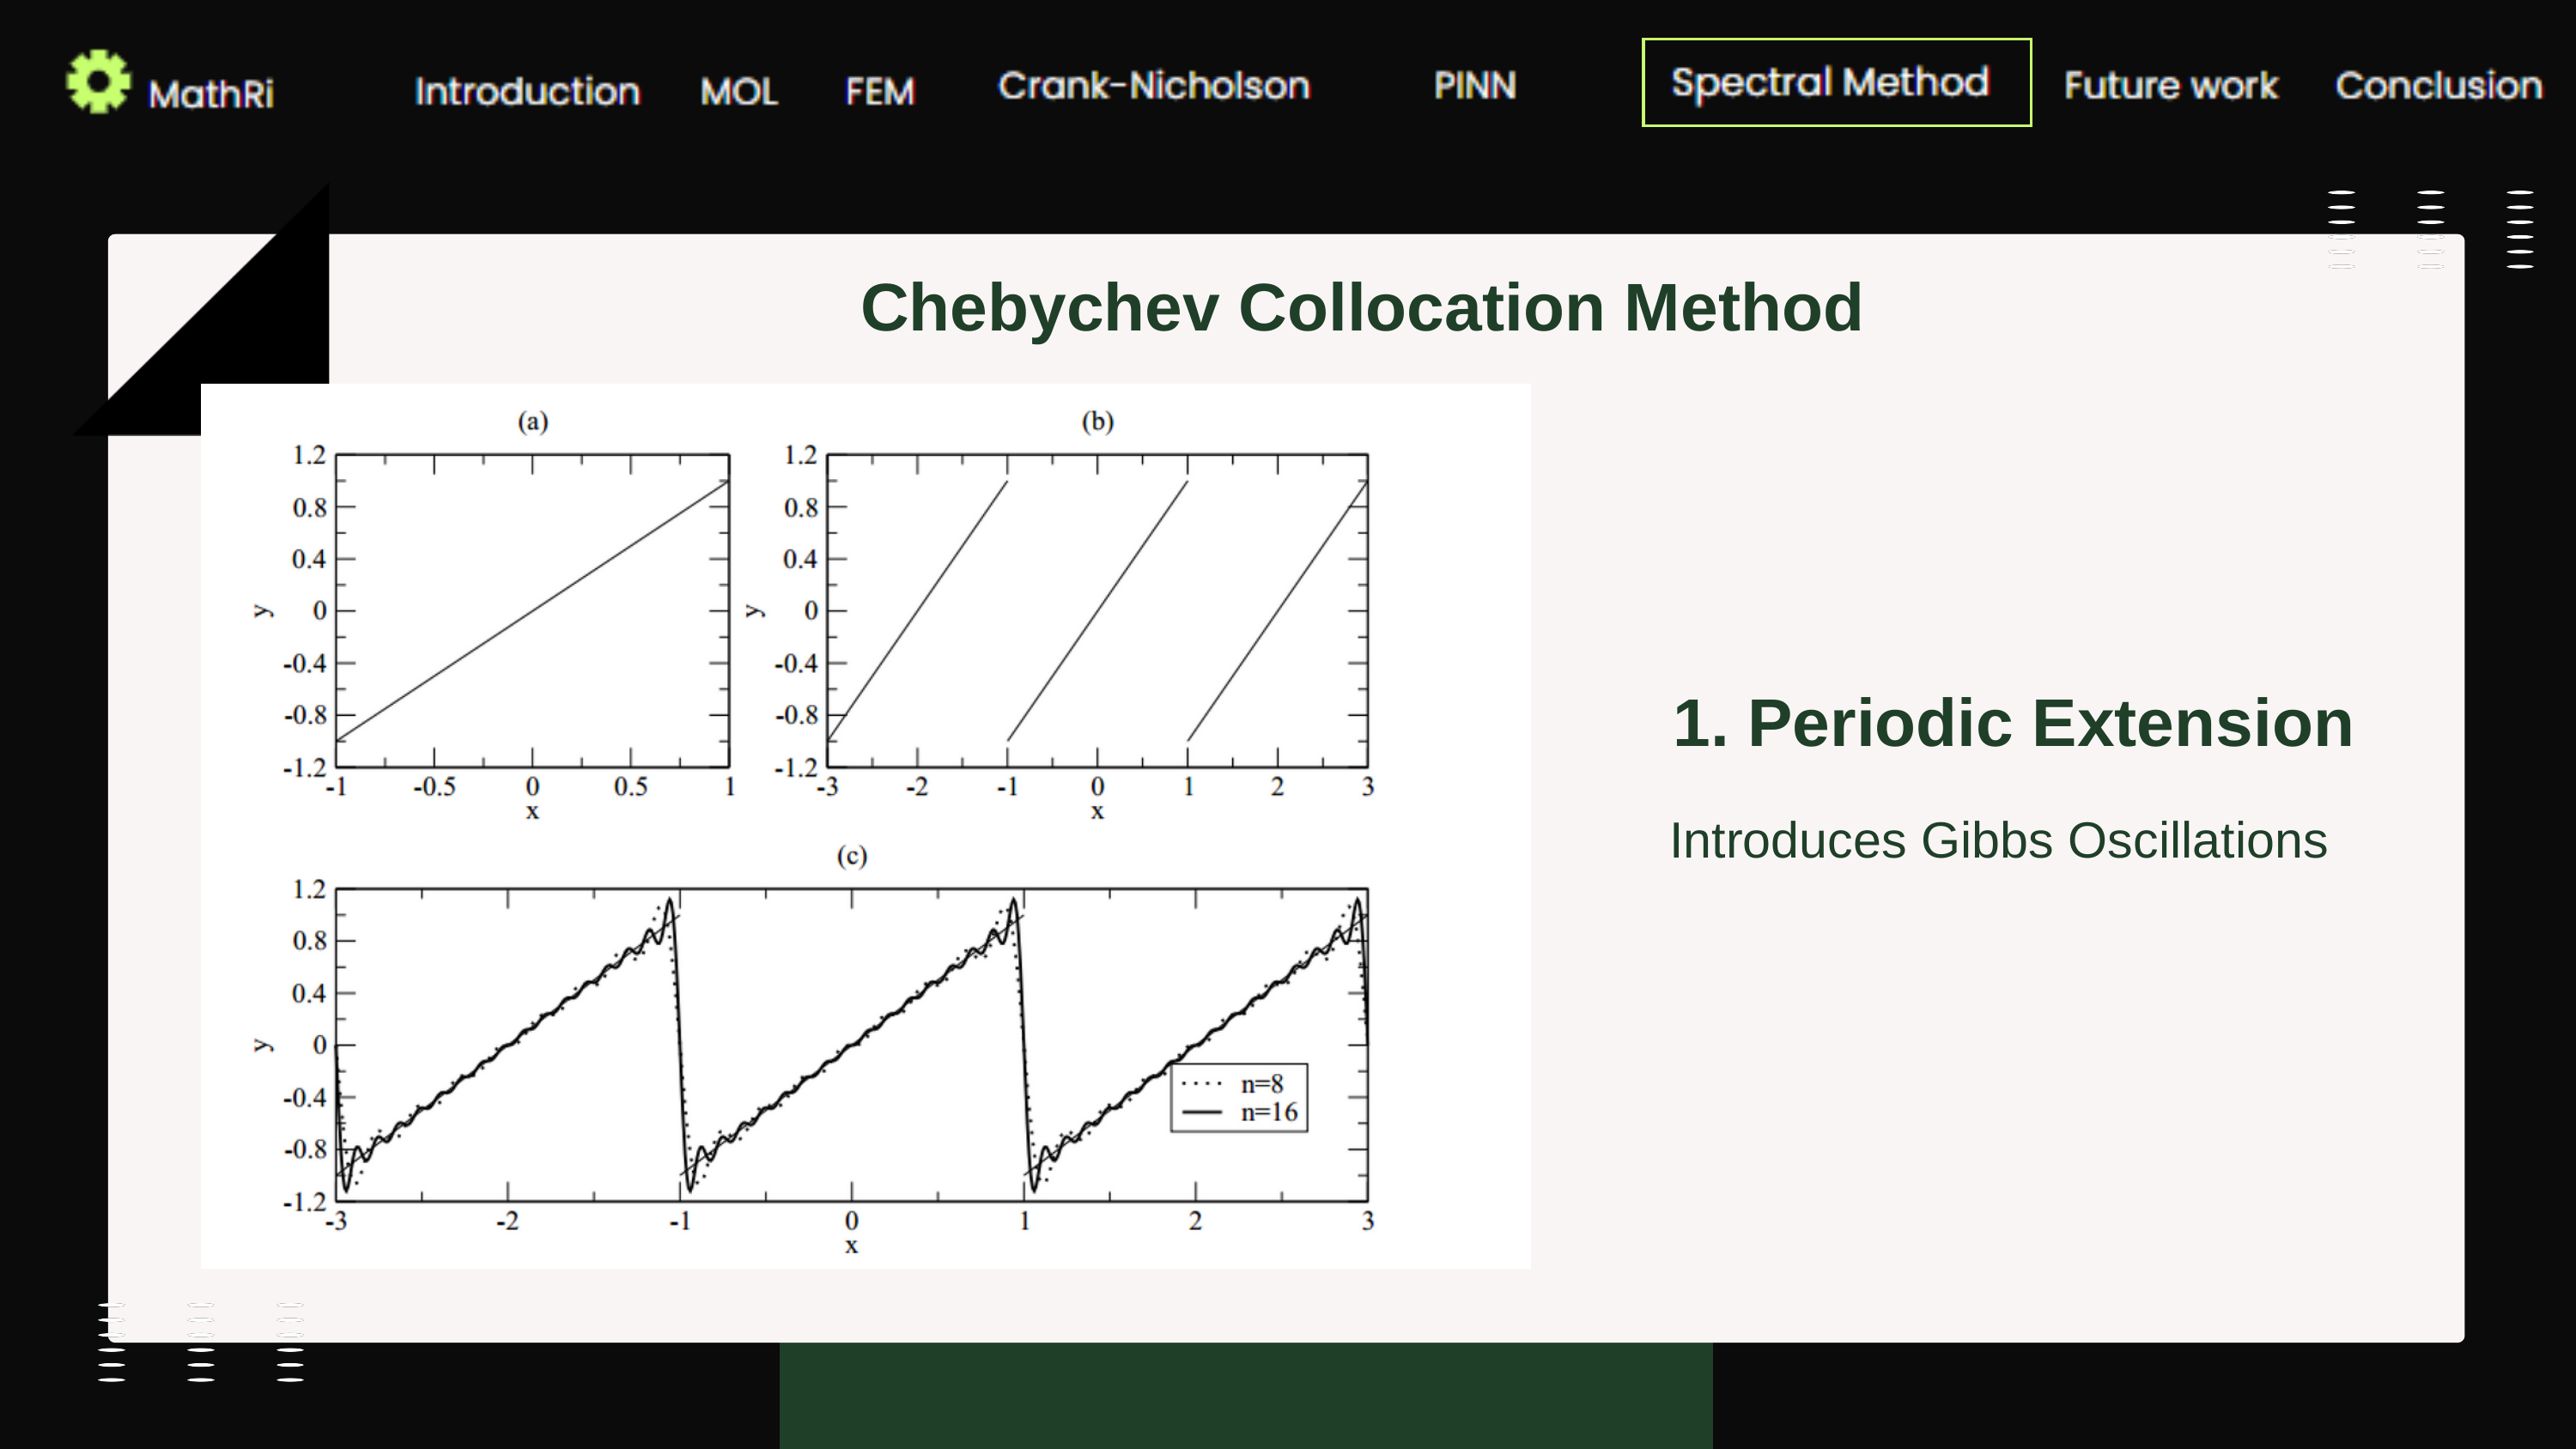

Chebychev Collocation Method

1. Periodic Extension
Introduces Gibbs Oscillations